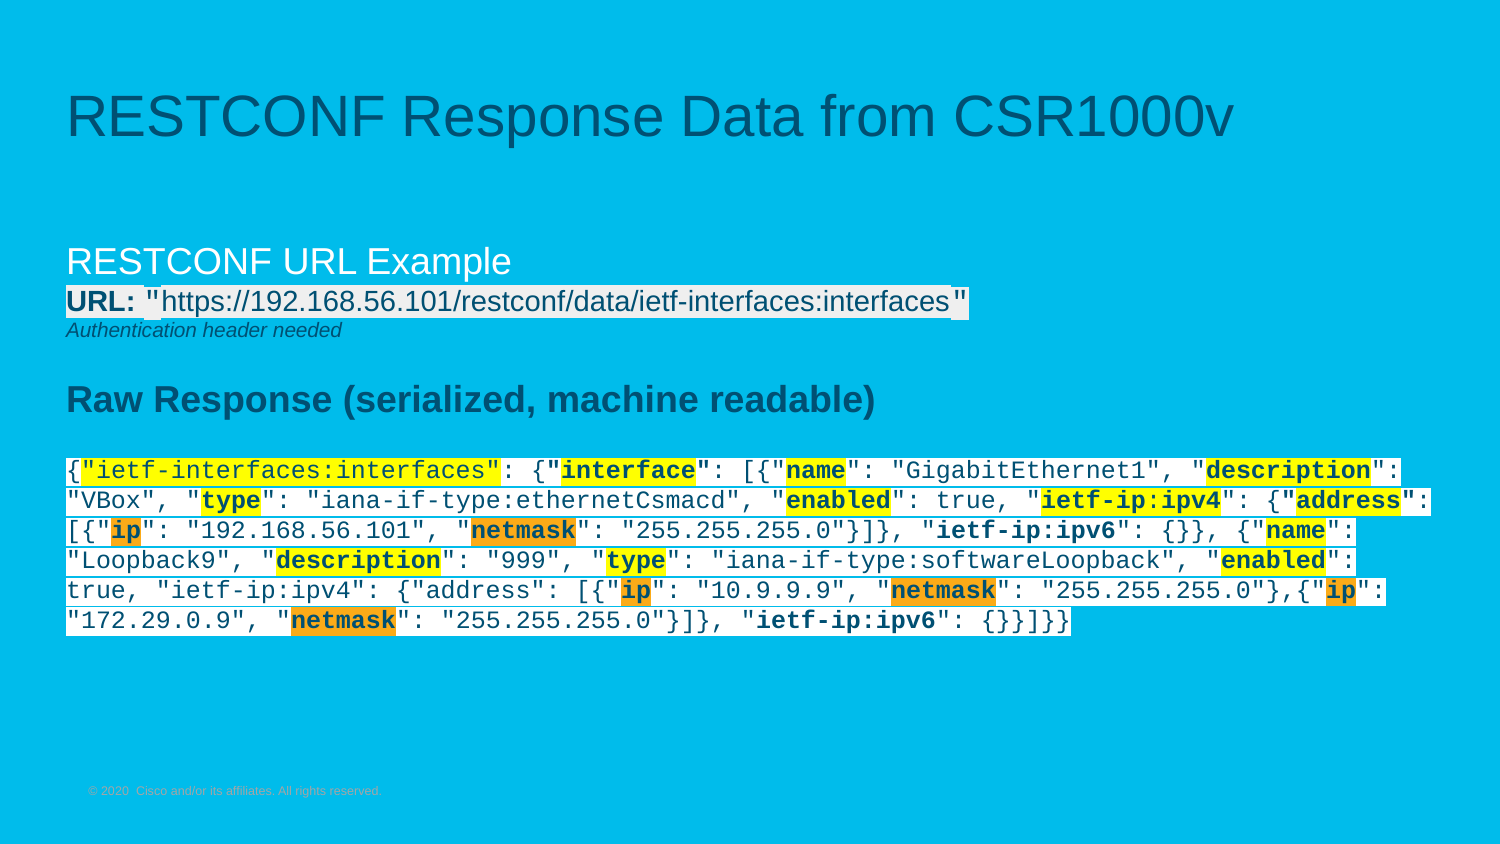

# RESTCONF Response Data from CSR1000v
RESTCONF URL Example
URL: "https://192.168.56.101/restconf/data/ietf-interfaces:interfaces"
Authentication header needed
Raw Response (serialized, machine readable)
{"ietf-interfaces:interfaces": {"interface": [{"name": "GigabitEthernet1", "description": "VBox", "type": "iana-if-type:ethernetCsmacd", "enabled": true, "ietf-ip:ipv4": {"address": [{"ip": "192.168.56.101", "netmask": "255.255.255.0"}]}, "ietf-ip:ipv6": {}}, {"name": "Loopback9", "description": "999", "type": "iana-if-type:softwareLoopback", "enabled": true, "ietf-ip:ipv4": {"address": [{"ip": "10.9.9.9", "netmask": "255.255.255.0"},{"ip": "172.29.0.9", "netmask": "255.255.255.0"}]}, "ietf-ip:ipv6": {}}]}}